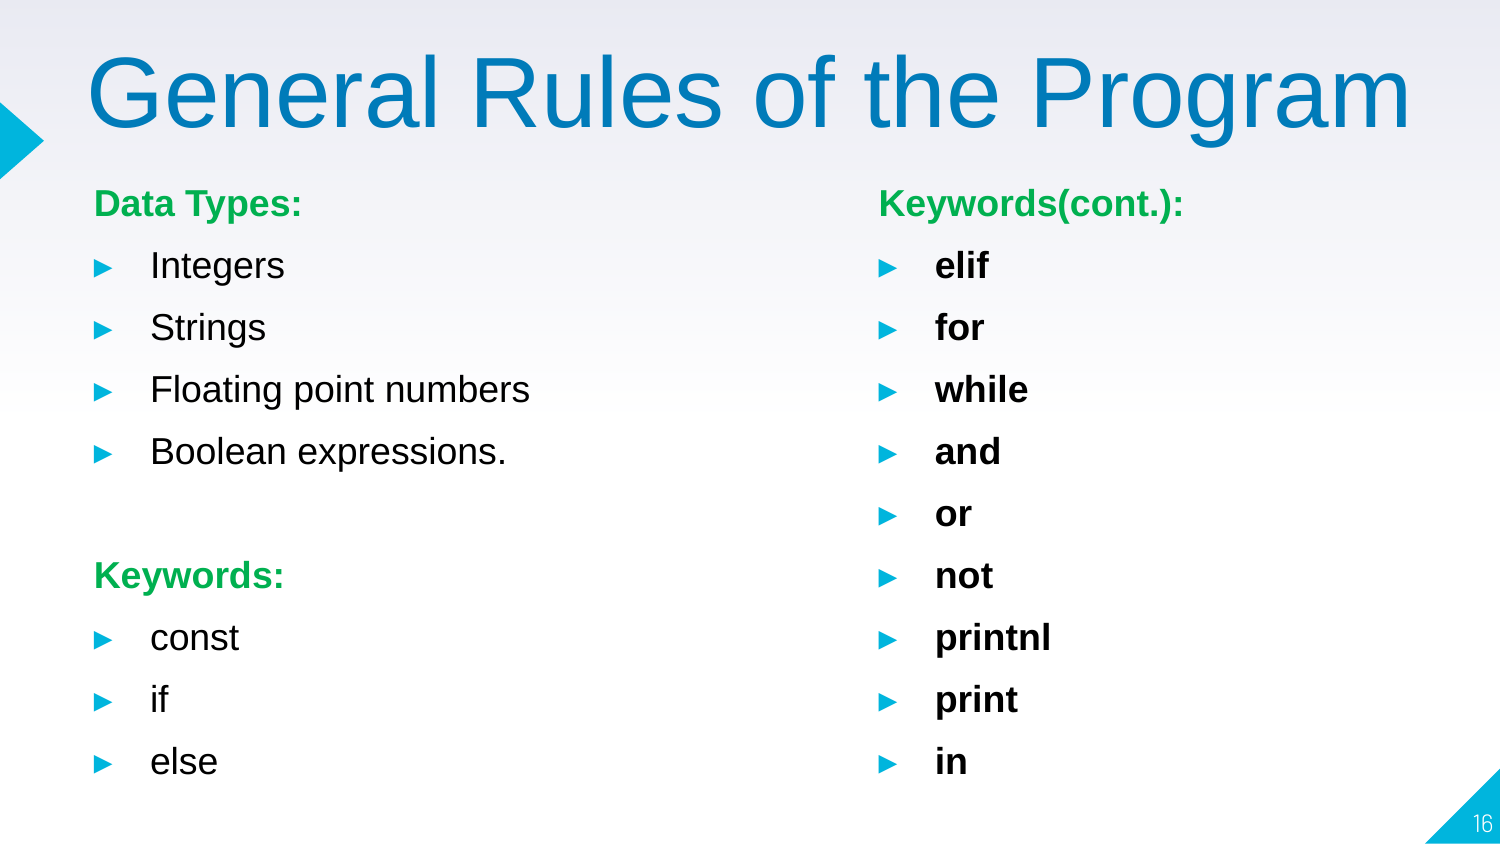

# General Rules of the Program
Data Types:
Integers
Strings
Floating point numbers
Boolean expressions.

Keywords:
const
if
else
Keywords(cont.):
elif
for
while
and
or
not
printnl
print
in

16